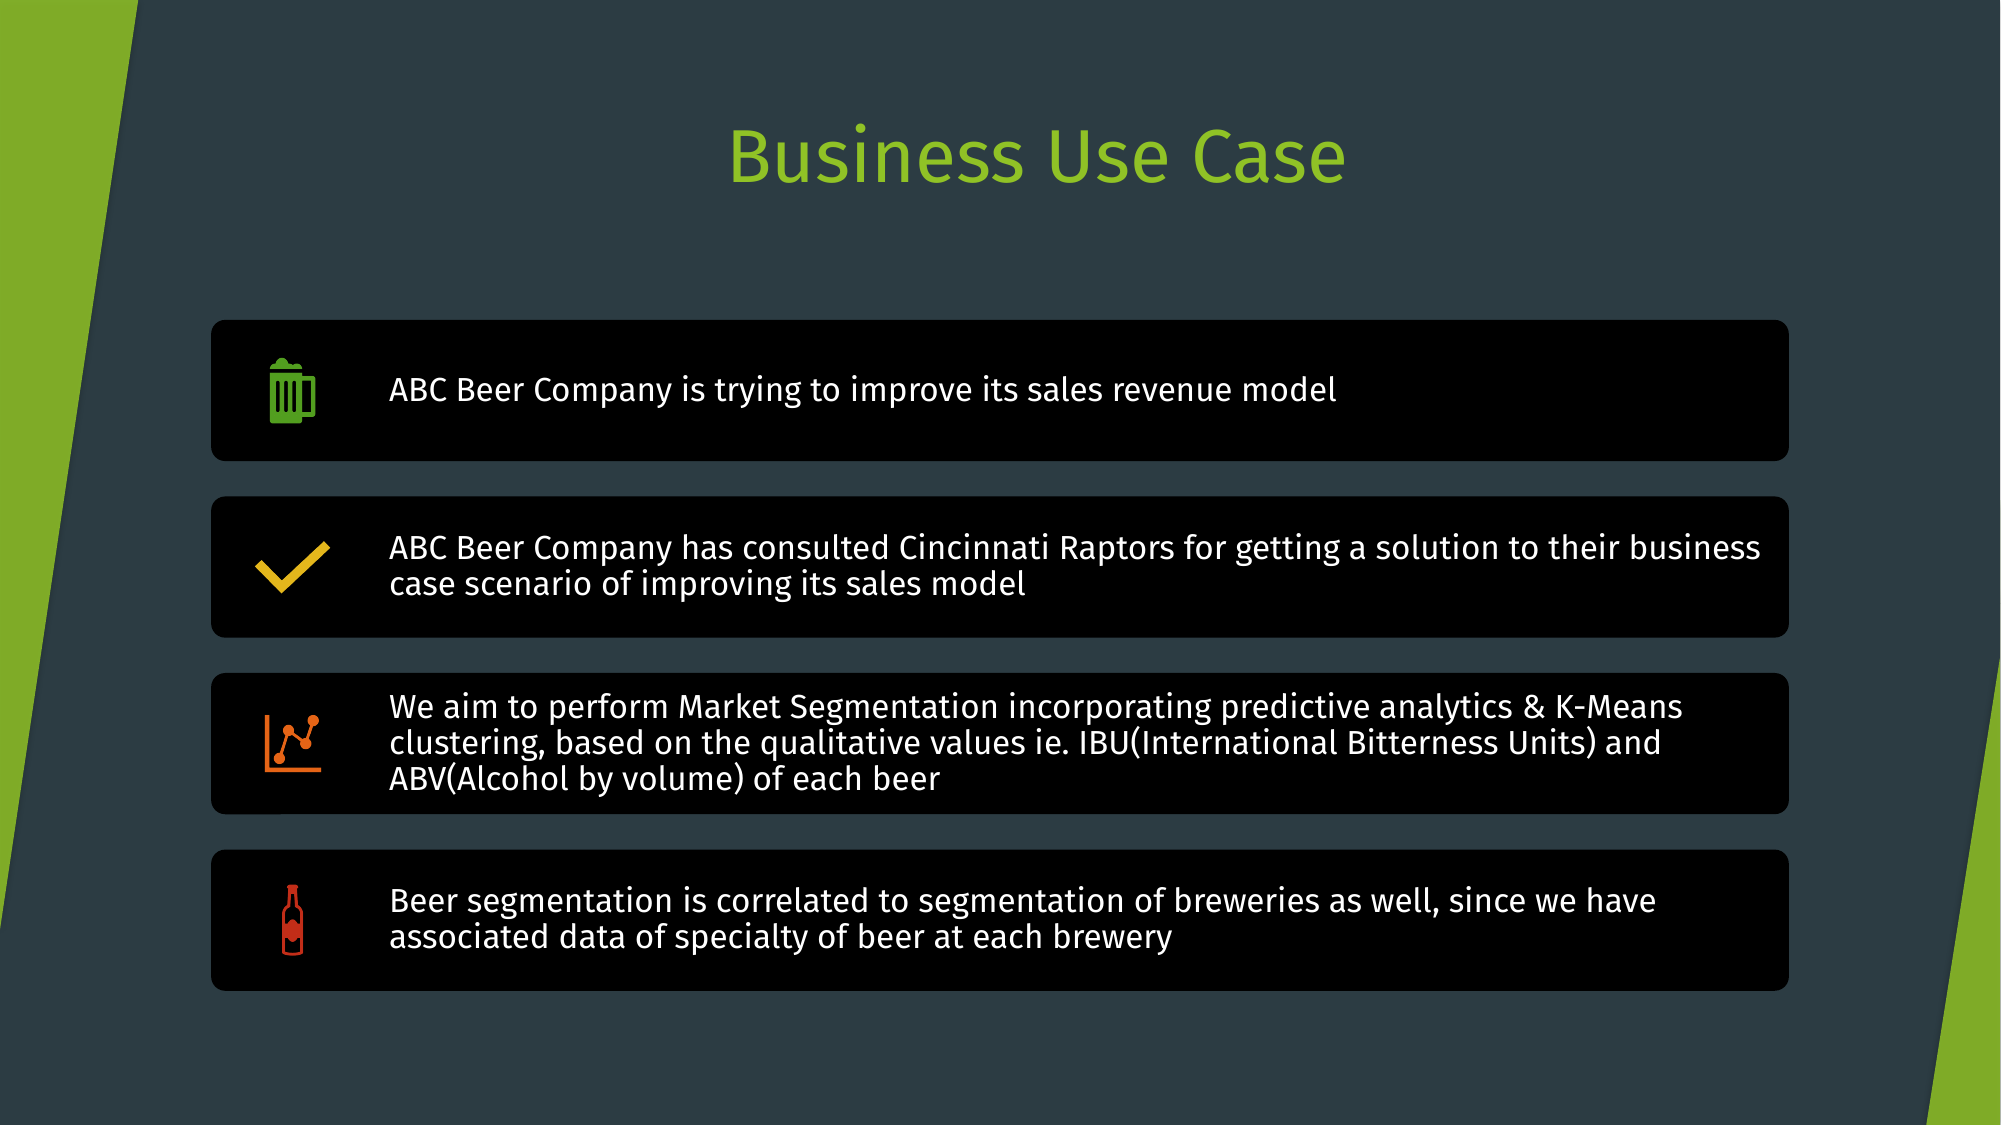

# Business Use Case
ABC Beer Company is trying to improve its sales revenue model
ABC Beer Company has consulted Cincinnati Raptors for getting a solution to their business case scenario of improving its sales model
We aim to perform Market Segmentation incorporating predictive analytics & K-Means clustering, based on the qualitative values ie. IBU(International Bitterness Units) and ABV(Alcohol by volume) of each beer
Beer segmentation is correlated to segmentation of breweries as well, since we have associated data of specialty of beer at each brewery